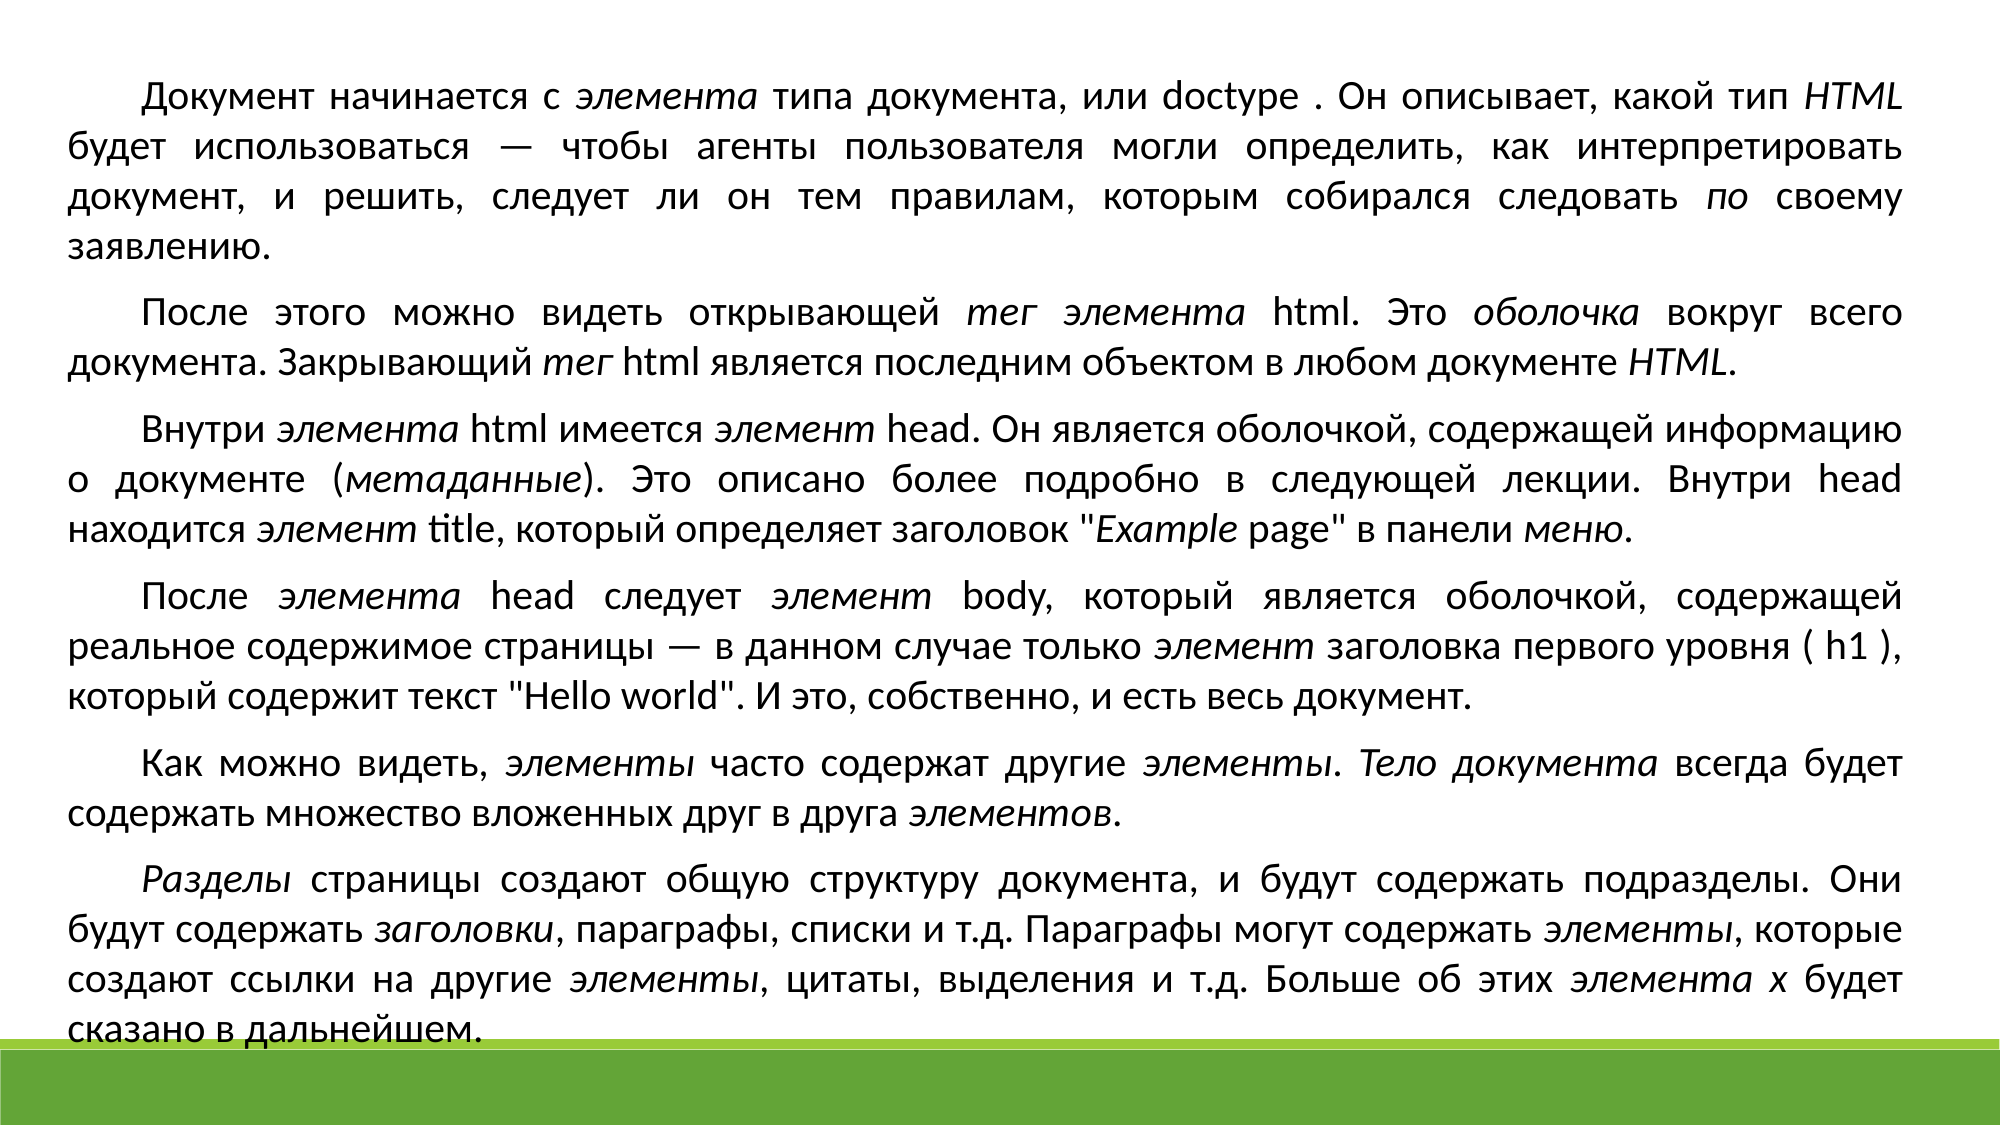

Документ начинается с элемента типа документа, или doctype . Он описывает, какой тип HTML будет использоваться — чтобы агенты пользователя могли определить, как интерпретировать документ, и решить, следует ли он тем правилам, которым собирался следовать по своему заявлению.
После этого можно видеть открывающей тег элемента html. Это оболочка вокруг всего документа. Закрывающий тег html является последним объектом в любом документе HTML.
Внутри элемента html имеется элемент head. Он является оболочкой, содержащей информацию о документе (метаданные). Это описано более подробно в следующей лекции. Внутри head находится элемент title, который определяет заголовок "Example page" в панели меню.
После элемента head следует элемент body, который является оболочкой, содержащей реальное содержимое страницы — в данном случае только элемент заголовка первого уровня ( h1 ), который содержит текст "Hello world". И это, собственно, и есть весь документ.
Как можно видеть, элементы часто содержат другие элементы. Тело документа всегда будет содержать множество вложенных друг в друга элементов.
Разделы страницы создают общую структуру документа, и будут содержать подразделы. Они будут содержать заголовки, параграфы, списки и т.д. Параграфы могут содержать элементы, которые создают ссылки на другие элементы, цитаты, выделения и т.д. Больше об этих элемента х будет сказано в дальнейшем.